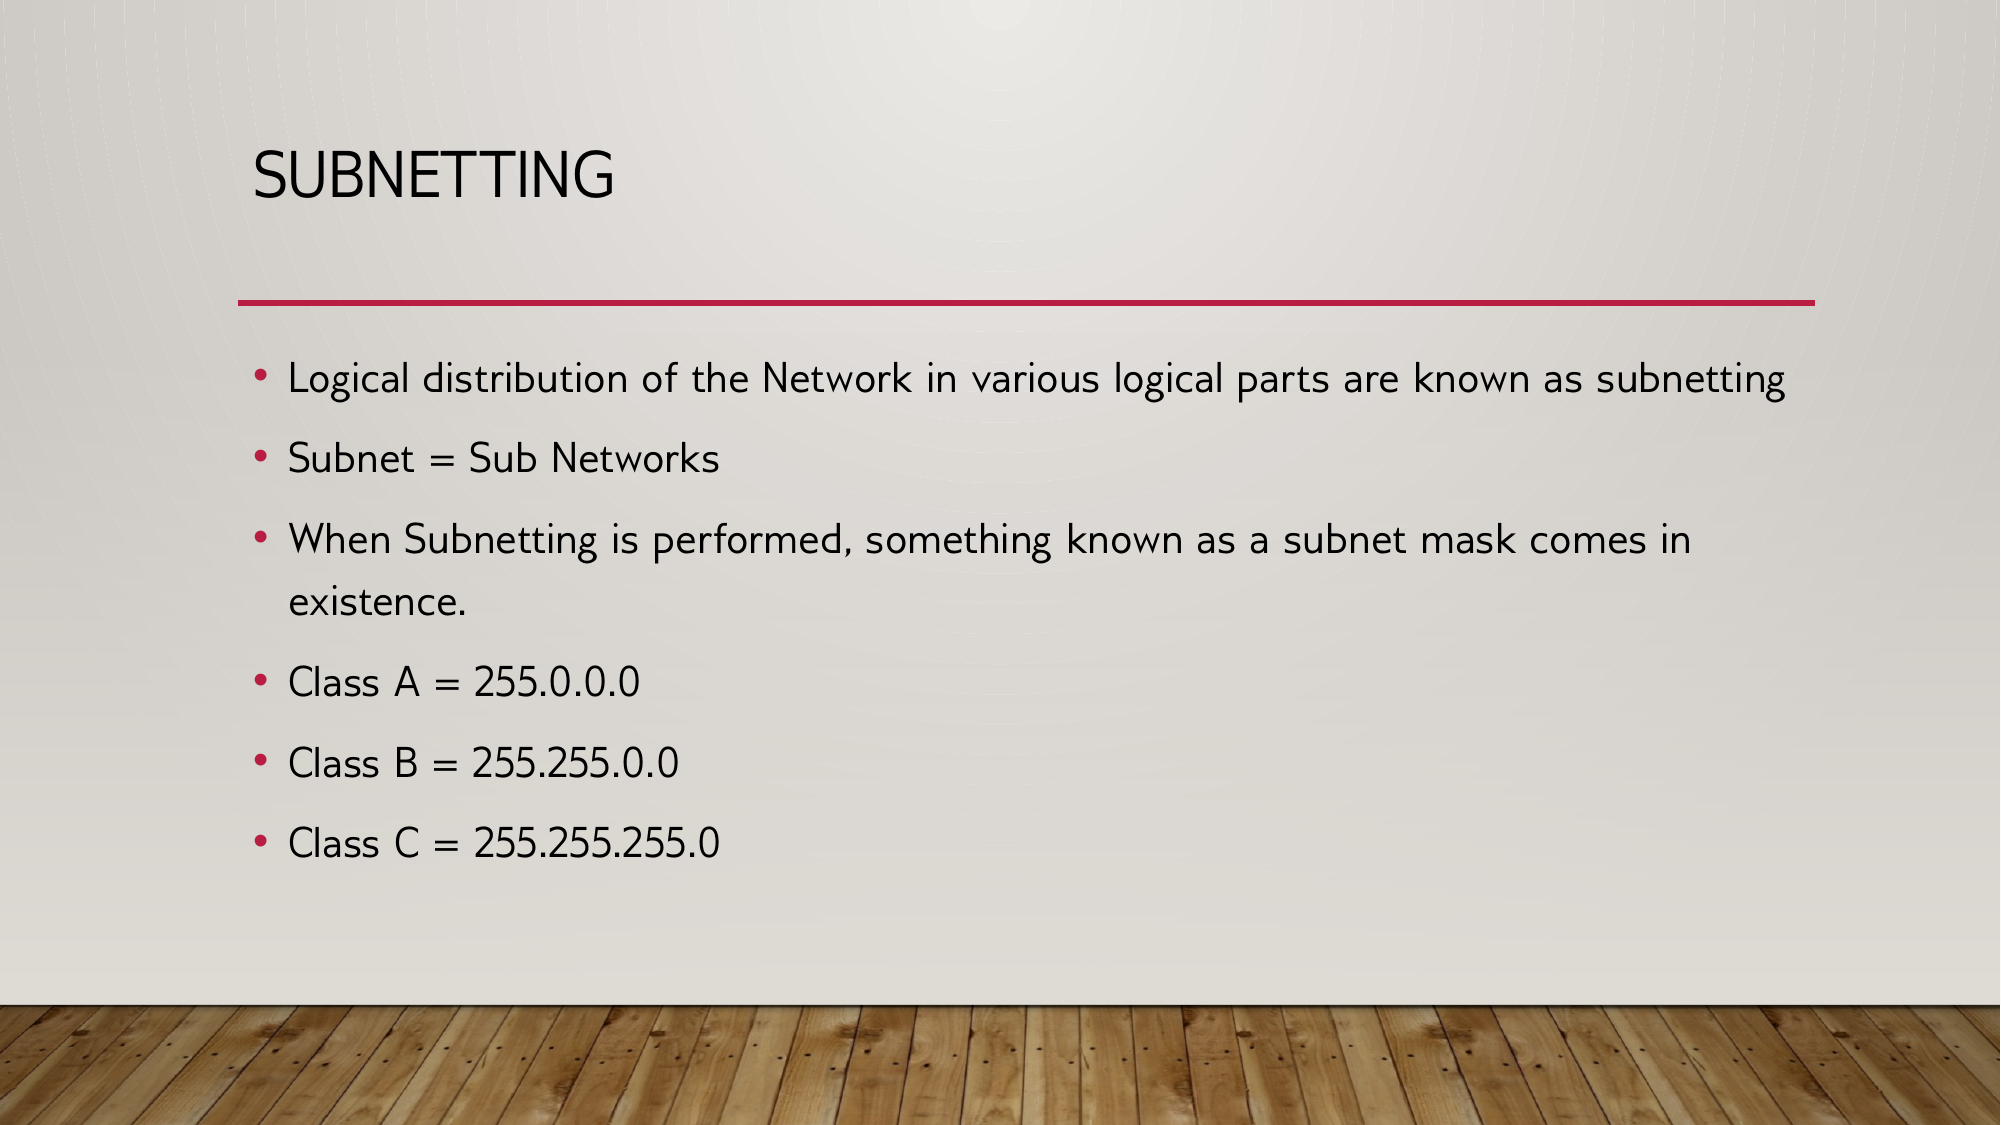

# SUBNETTing
Logical distribution of the Network in various logical parts are known as subnetting
Subnet = Sub Networks
When Subnetting is performed, something known as a subnet mask comes in existence.
Class A = 255.0.0.0
Class B = 255.255.0.0
Class C = 255.255.255.0